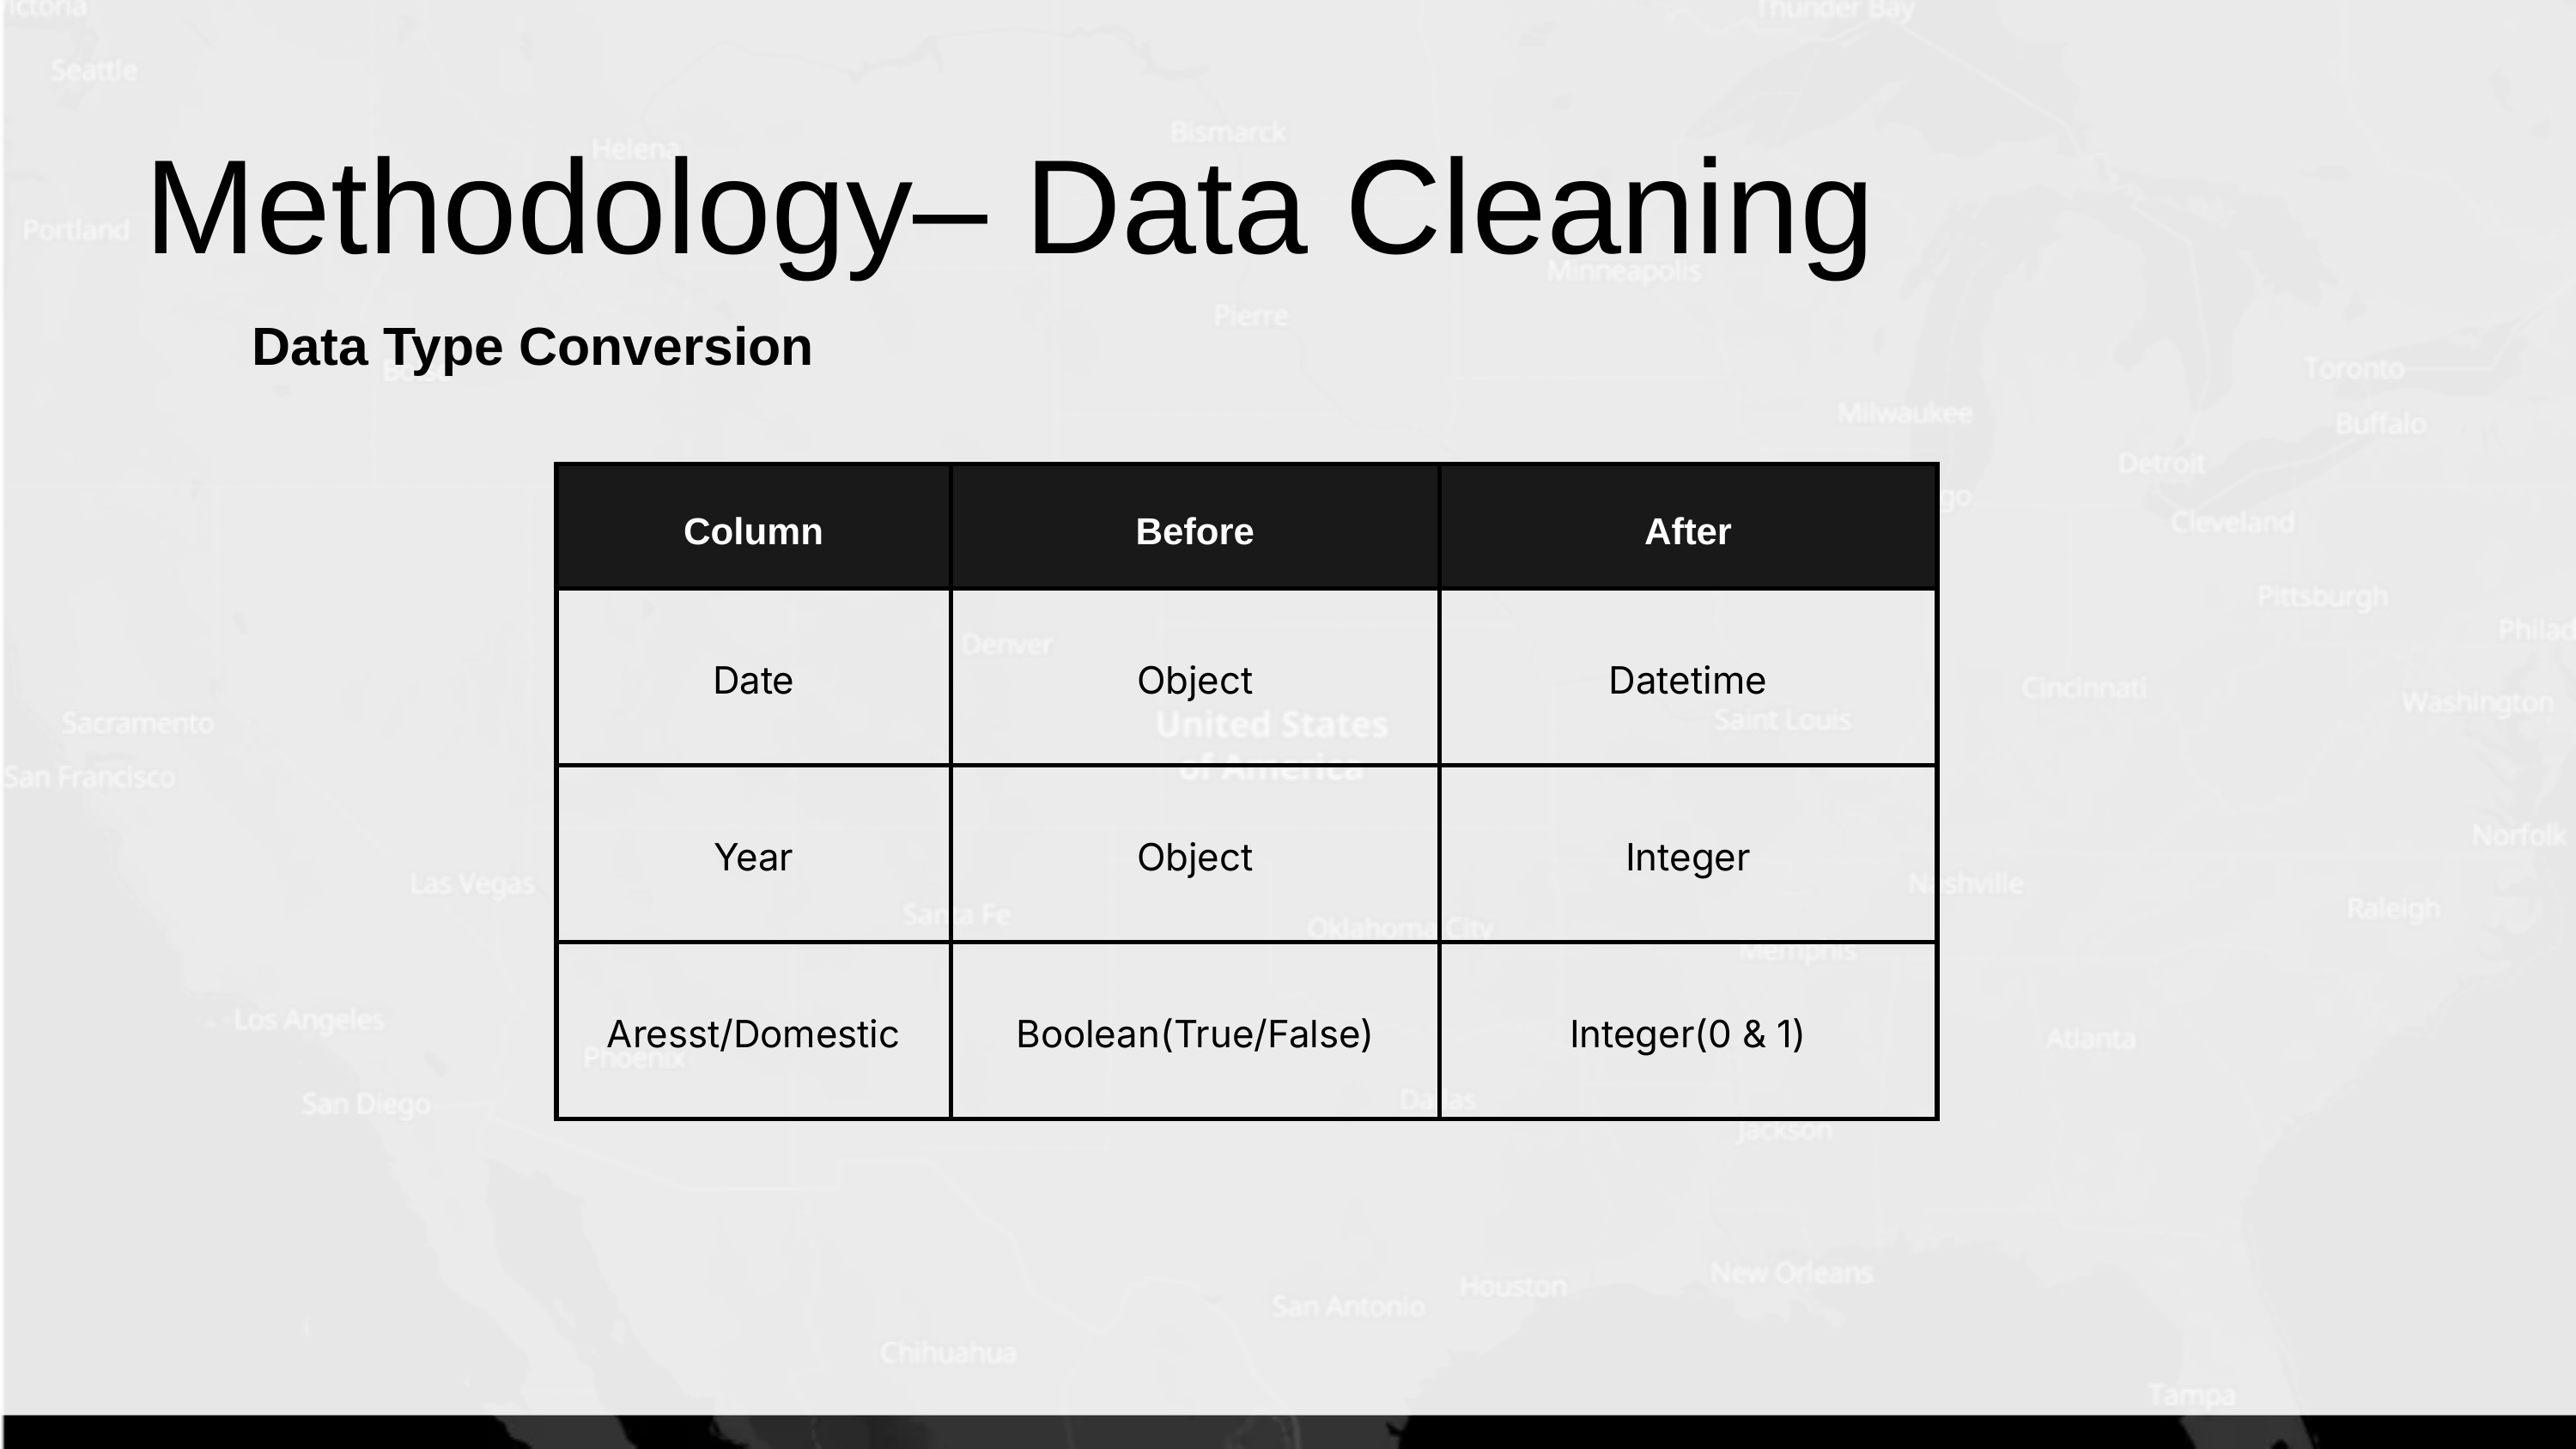

Methodology– Data Cleaning
Data Type Conversion
| Column | Before | After |
| --- | --- | --- |
| Date | Object | Datetime |
| Year | Object | Integer |
| Aresst/Domestic | Boolean(True/False) | Integer(0 & 1) |